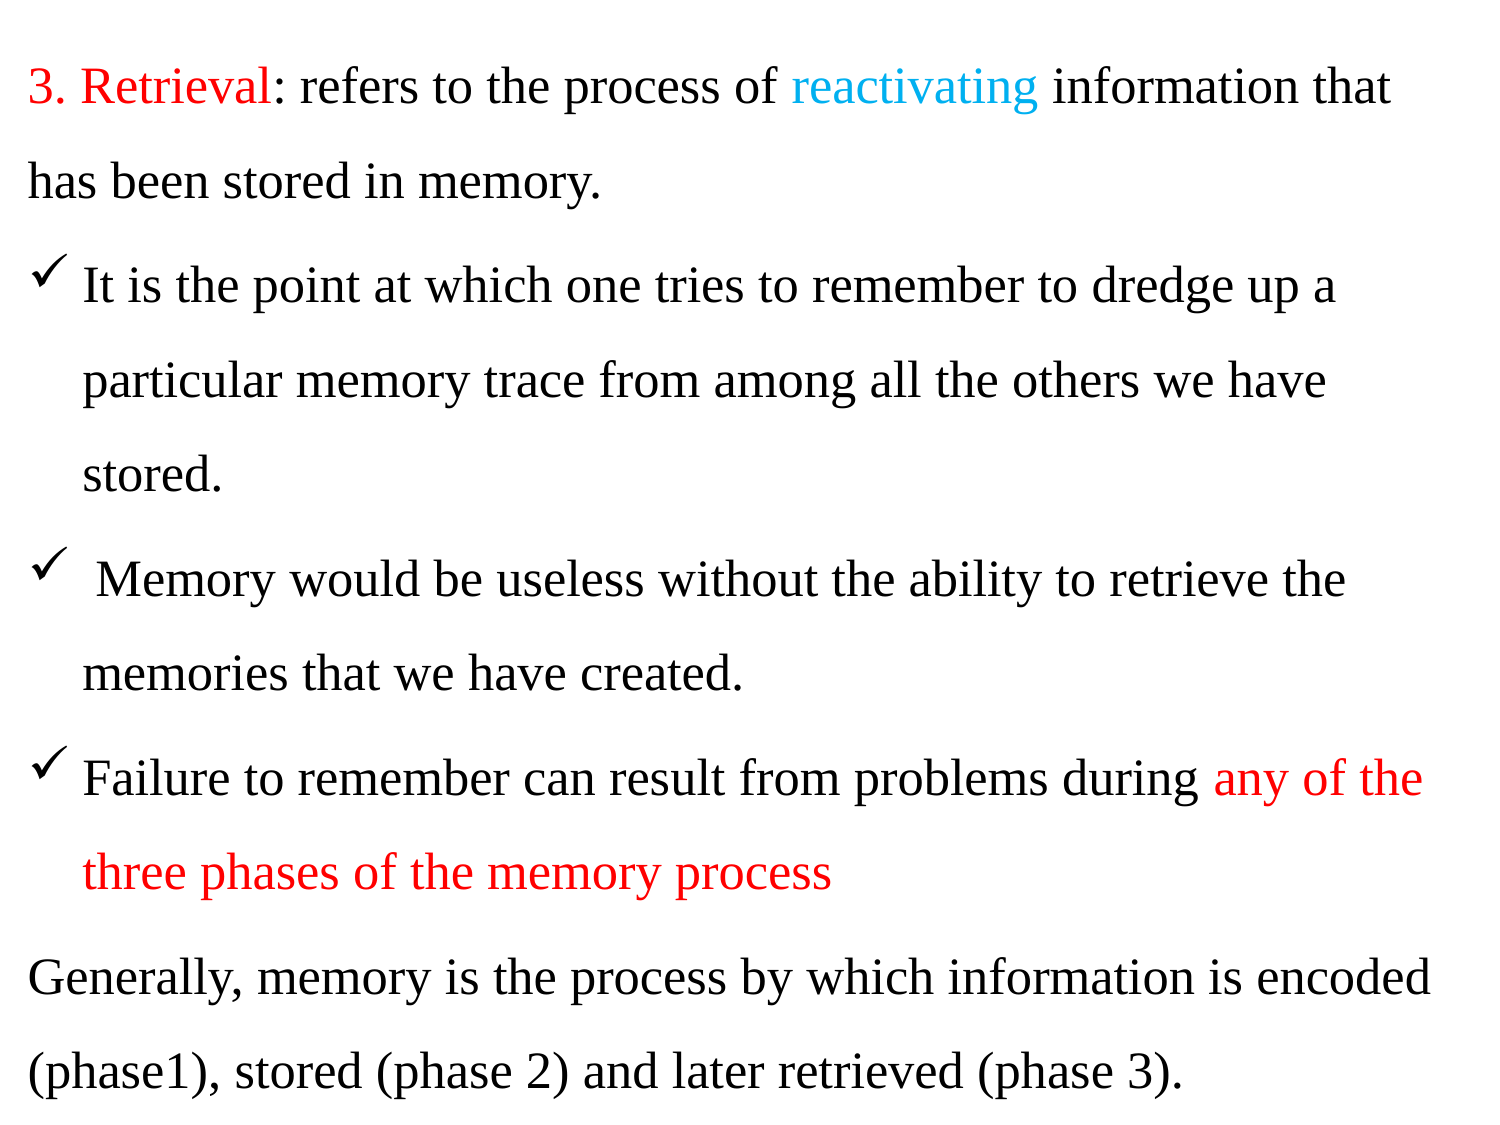

3. Retrieval: refers to the process of reactivating information that has been stored in memory.
It is the point at which one tries to remember to dredge up a particular memory trace from among all the others we have stored.
 Memory would be useless without the ability to retrieve the memories that we have created.
Failure to remember can result from problems during any of the three phases of the memory process
Generally, memory is the process by which information is encoded (phase1), stored (phase 2) and later retrieved (phase 3).